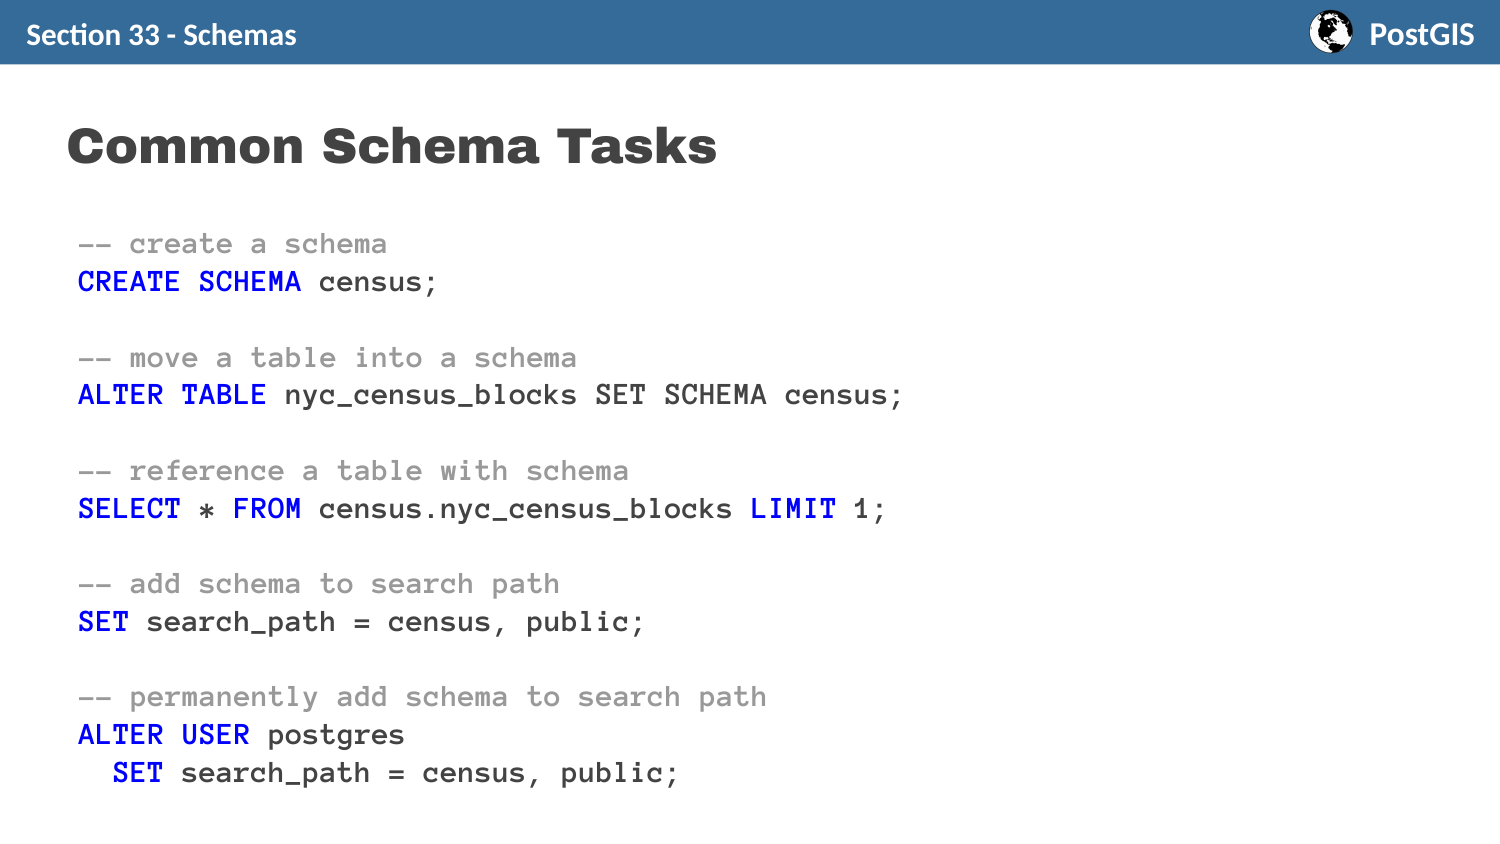

Section 33 - Schemas
# Common Schema Tasks
-- create a schema
CREATE SCHEMA census;

-- move a table into a schema
ALTER TABLE nyc_census_blocks SET SCHEMA census;

-- reference a table with schema
SELECT * FROM census.nyc_census_blocks LIMIT 1;

-- add schema to search path
SET search_path = census, public;

-- permanently add schema to search path
ALTER USER postgres
  SET search_path = census, public;